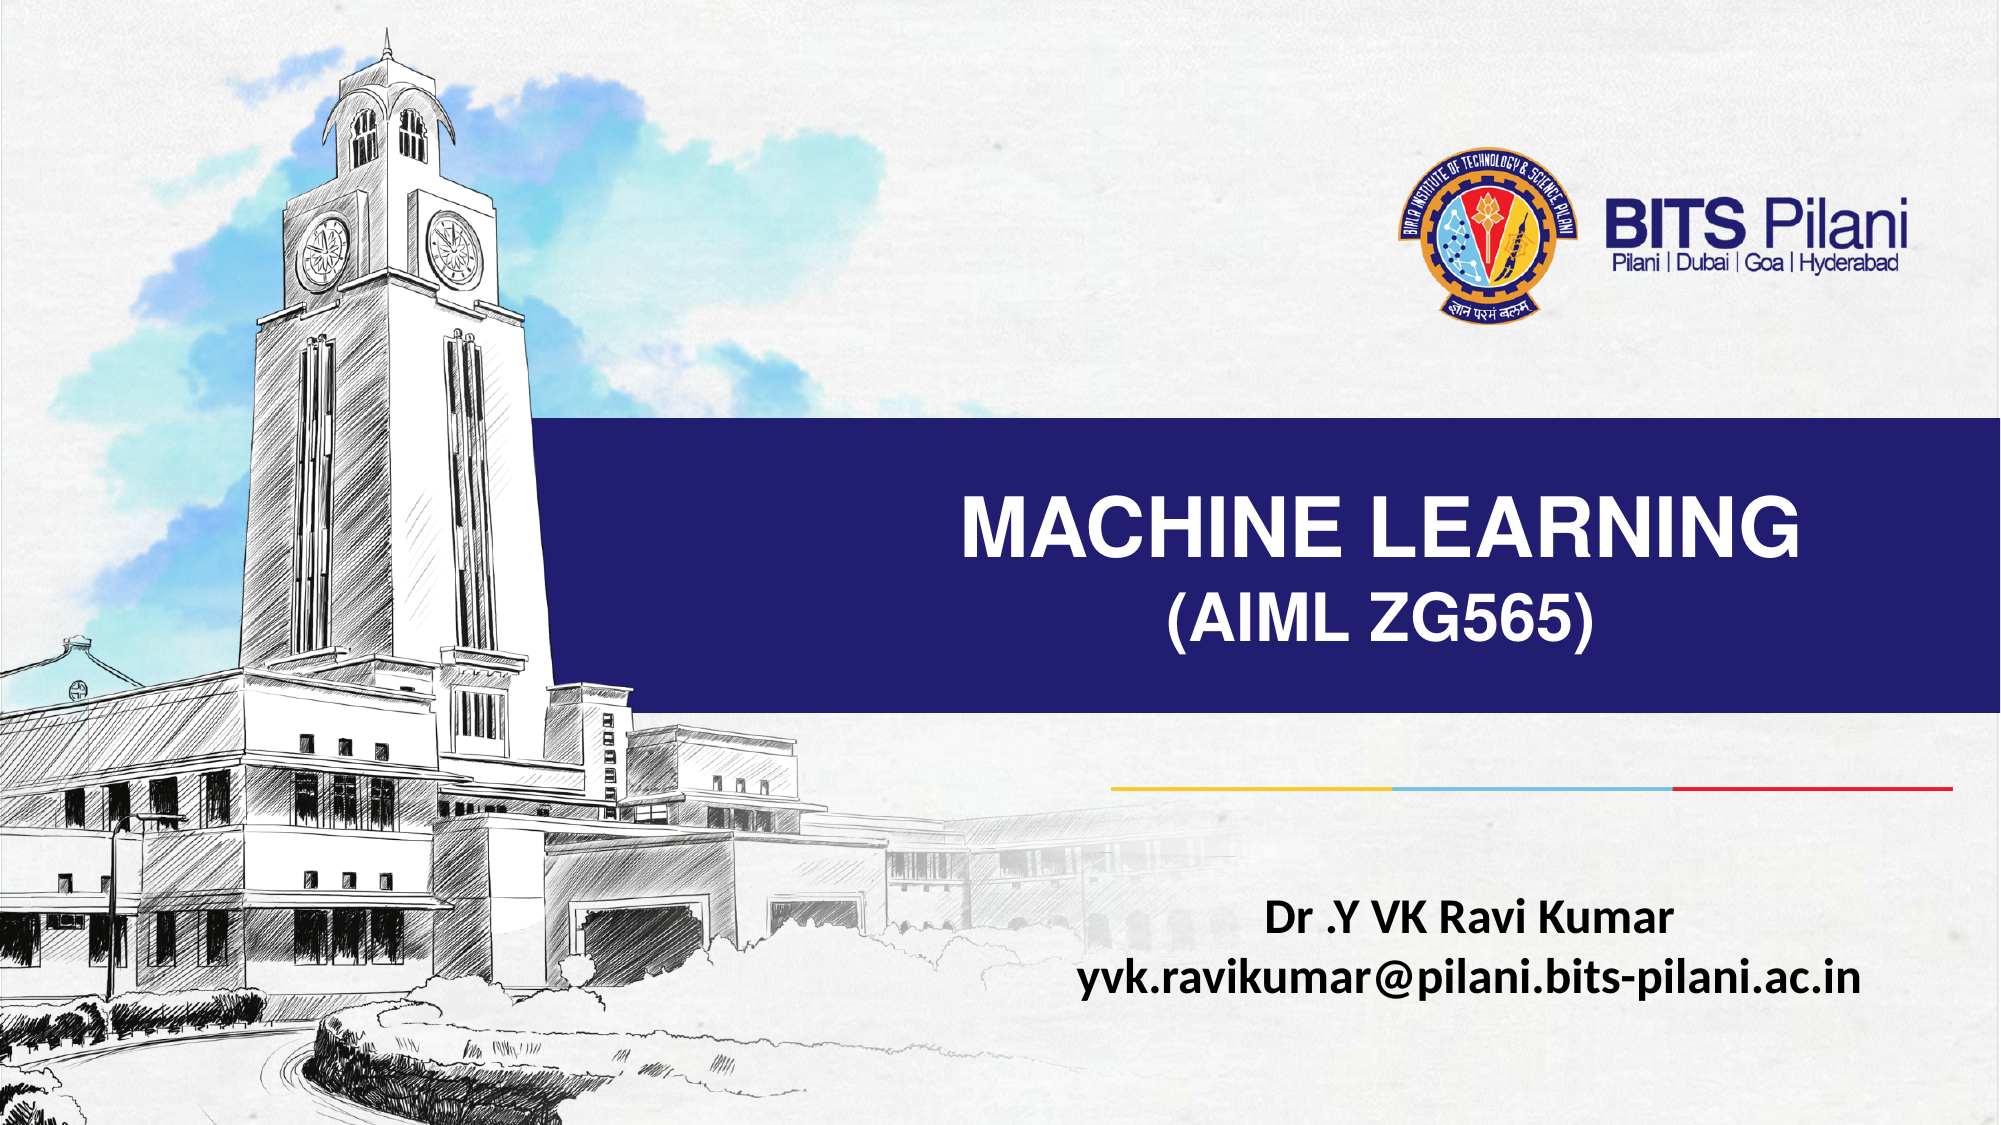

# MACHINE LEARNING (AIML ZG565)
Dr .Y VK Ravi Kumar
yvk.ravikumar@pilani.bits-pilani.ac.in